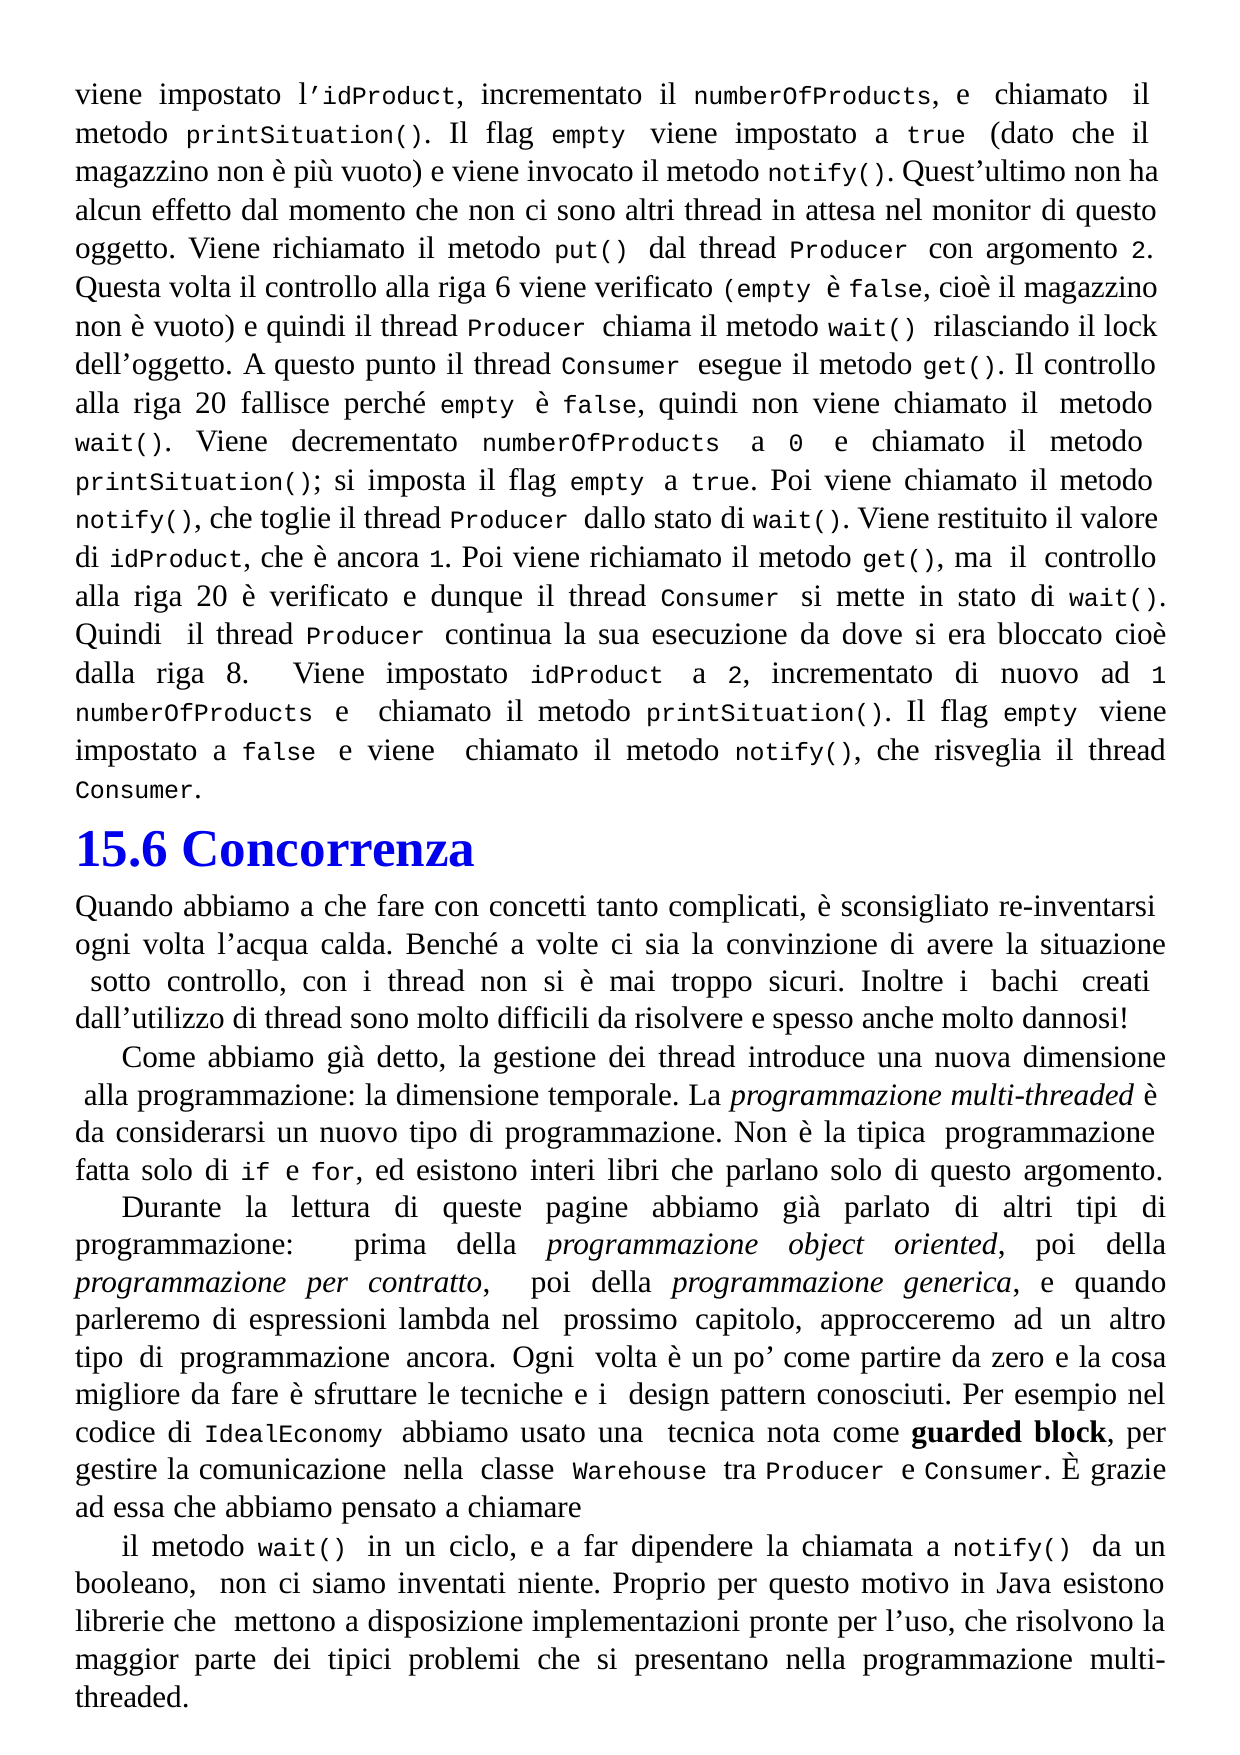

viene impostato l’idProduct, incrementato il numberOfProducts, e chiamato il  metodo printSituation(). Il flag empty viene impostato a true (dato che il  magazzino non è più vuoto) e viene invocato il metodo notify(). Quest’ultimo non ha  alcun effetto dal momento che non ci sono altri thread in attesa nel monitor di questo  oggetto. Viene richiamato il metodo put() dal thread Producer con argomento 2.  Questa volta il controllo alla riga 6 viene verificato (empty è false, cioè il magazzino  non è vuoto) e quindi il thread Producer chiama il metodo wait() rilasciando il lock  dell’oggetto. A questo punto il thread Consumer esegue il metodo get(). Il controllo  alla riga 20 fallisce perché empty è false, quindi non viene chiamato il metodo  wait(). Viene decrementato numberOfProducts a 0 e chiamato il metodo  printSituation(); si imposta il flag empty a true. Poi viene chiamato il metodo  notify(), che toglie il thread Producer dallo stato di wait(). Viene restituito il valore  di idProduct, che è ancora 1. Poi viene richiamato il metodo get(), ma il controllo  alla riga 20 è verificato e dunque il thread Consumer si mette in stato di wait(). Quindi  il thread Producer continua la sua esecuzione da dove si era bloccato cioè dalla riga 8.  Viene impostato idProduct a 2, incrementato di nuovo ad 1 numberOfProducts e  chiamato il metodo printSituation(). Il flag empty viene impostato a false e viene  chiamato il metodo notify(), che risveglia il thread Consumer.
# 15.6 Concorrenza
Quando abbiamo a che fare con concetti tanto complicati, è sconsigliato re-inventarsi  ogni volta l’acqua calda. Benché a volte ci sia la convinzione di avere la situazione  sotto controllo, con i thread non si è mai troppo sicuri. Inoltre i bachi creati  dall’utilizzo di thread sono molto difficili da risolvere e spesso anche molto dannosi!
Come abbiamo già detto, la gestione dei thread introduce una nuova dimensione  alla programmazione: la dimensione temporale. La programmazione multi-threaded è  da considerarsi un nuovo tipo di programmazione. Non è la tipica programmazione  fatta solo di if e for, ed esistono interi libri che parlano solo di questo argomento.
Durante la lettura di queste pagine abbiamo già parlato di altri tipi di programmazione:  prima della programmazione object oriented, poi della programmazione per contratto,  poi della programmazione generica, e quando parleremo di espressioni lambda nel  prossimo capitolo, approcceremo ad un altro tipo di programmazione ancora. Ogni  volta è un po’ come partire da zero e la cosa migliore da fare è sfruttare le tecniche e i  design pattern conosciuti. Per esempio nel codice di IdealEconomy abbiamo usato una  tecnica nota come guarded block, per gestire la comunicazione nella classe  Warehouse tra Producer e Consumer. È grazie ad essa che abbiamo pensato a chiamare
il metodo wait() in un ciclo, e a far dipendere la chiamata a notify() da un booleano,  non ci siamo inventati niente. Proprio per questo motivo in Java esistono librerie che  mettono a disposizione implementazioni pronte per l’uso, che risolvono la maggior  parte dei tipici problemi che si presentano nella programmazione multi-threaded.